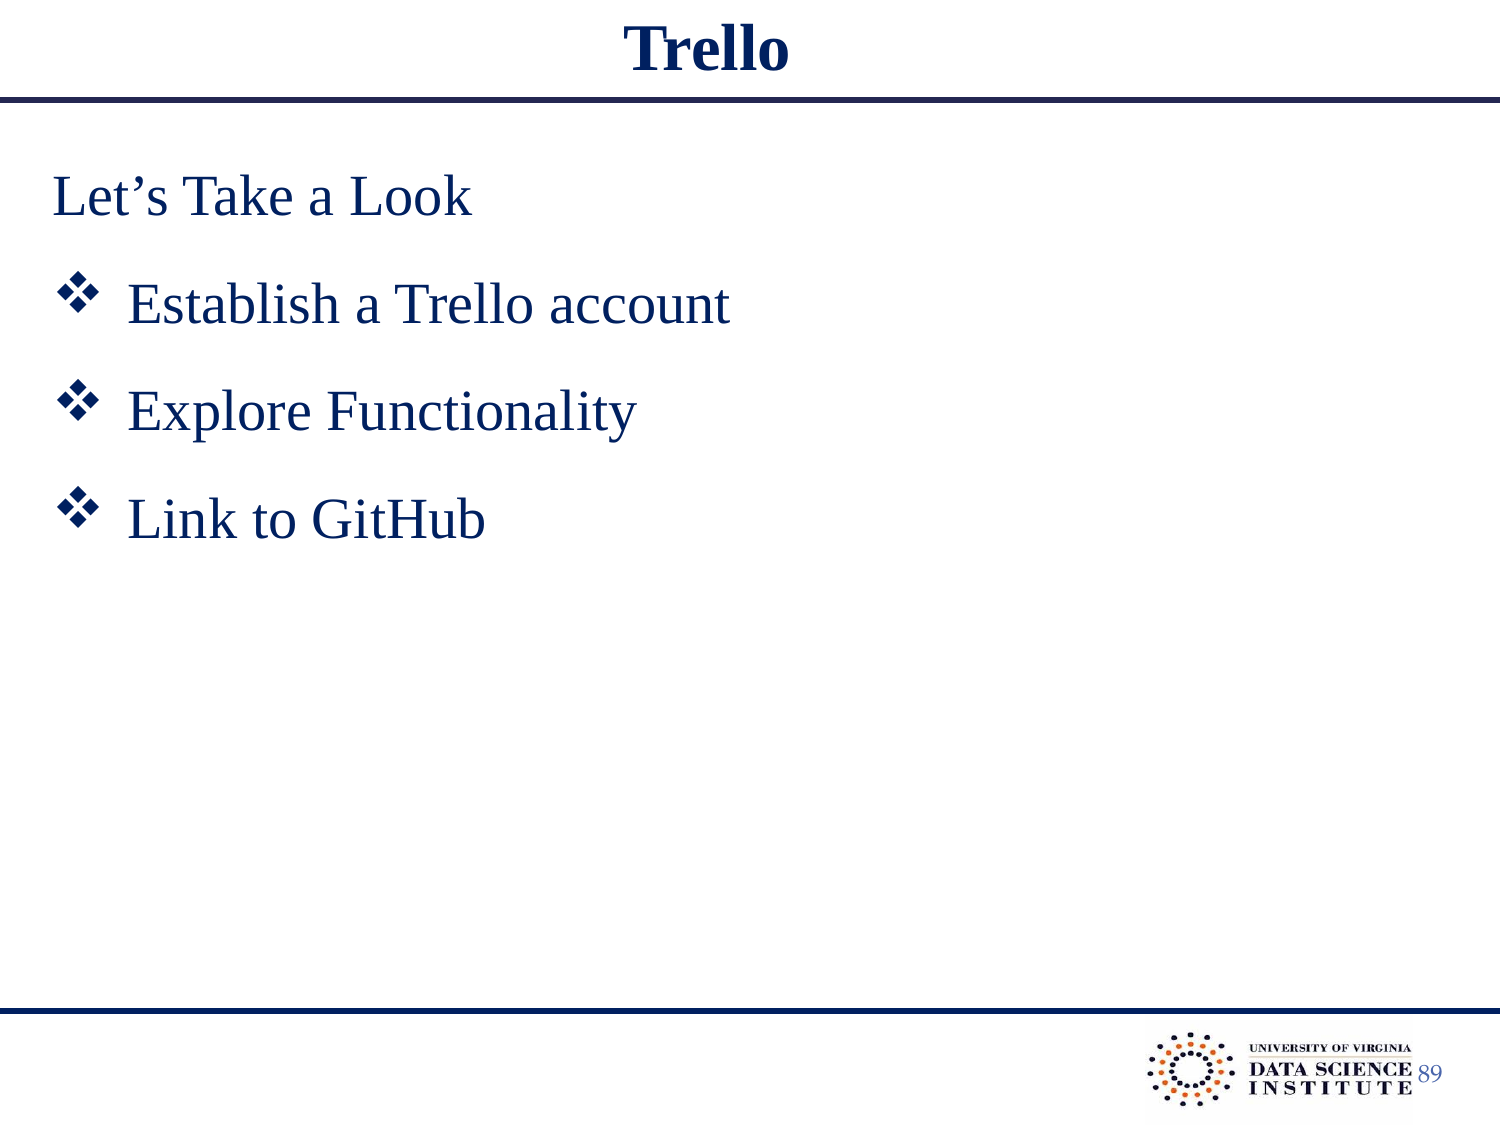

Trello
Let’s Take a Look
Establish a Trello account
Explore Functionality
Link to GitHub
89